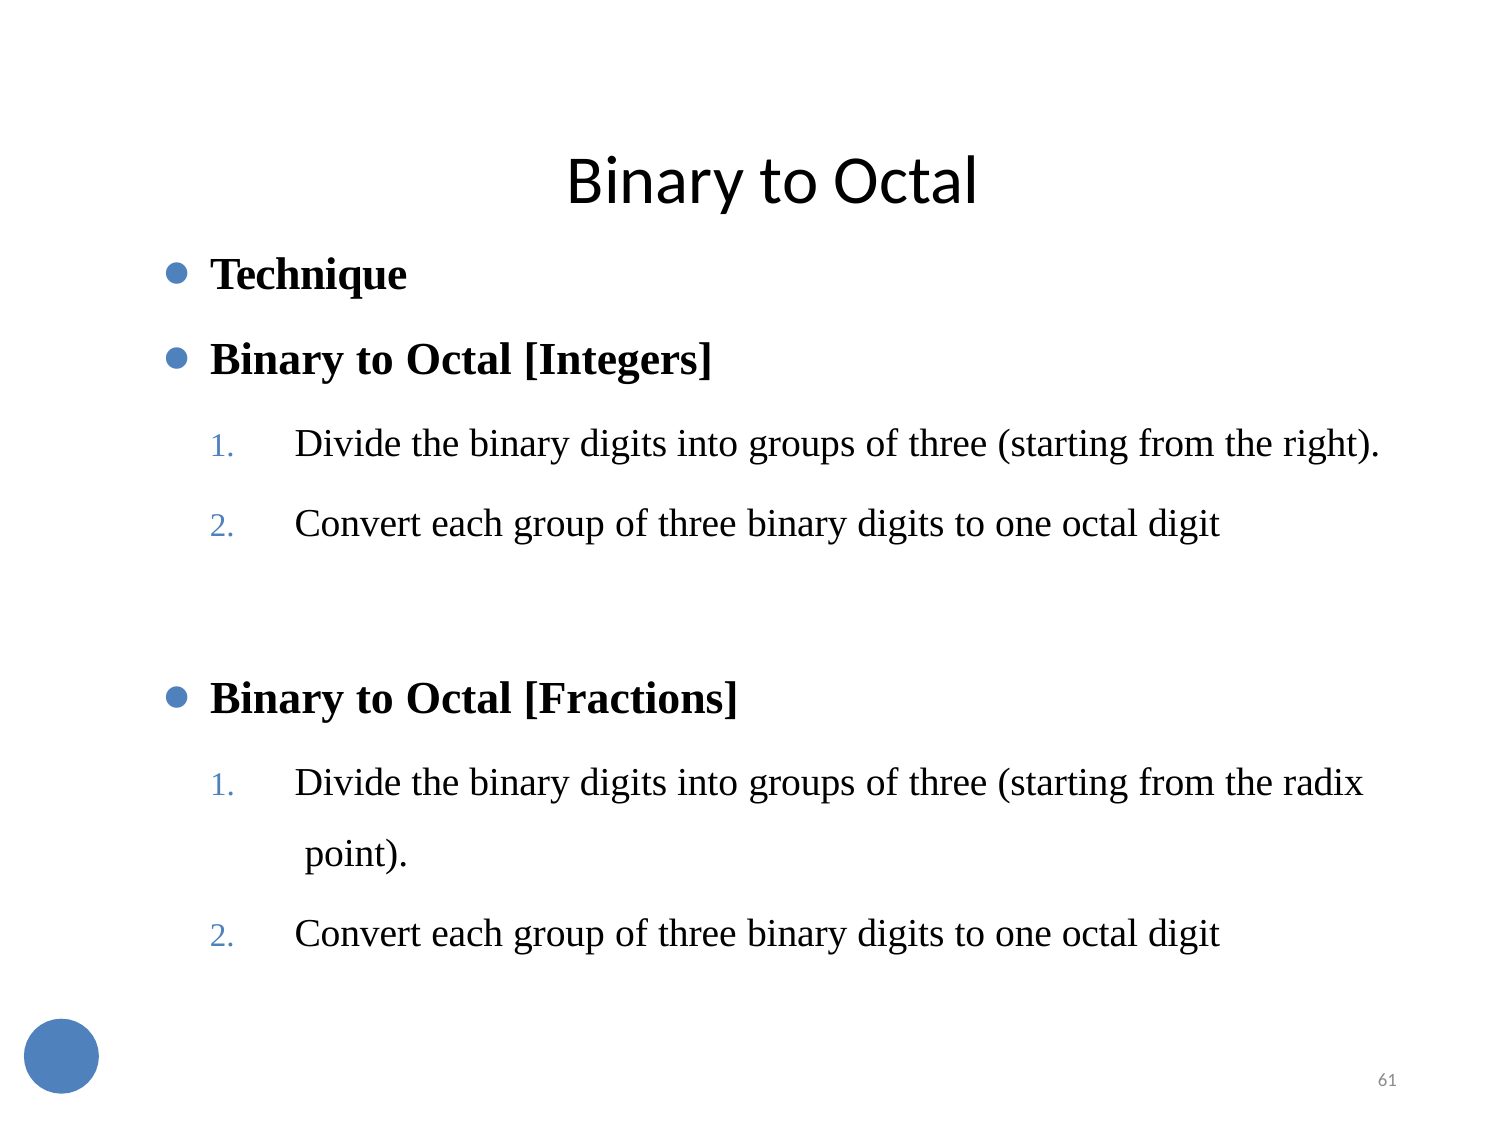

61
# Binary to Octal
Technique
Binary to Octal [Integers]
Divide the binary digits into groups of three (starting from the right).
Convert each group of three binary digits to one octal digit

Binary to Octal [Fractions]
Divide the binary digits into groups of three (starting from the radix  point).
Convert each group of three binary digits to one octal digit